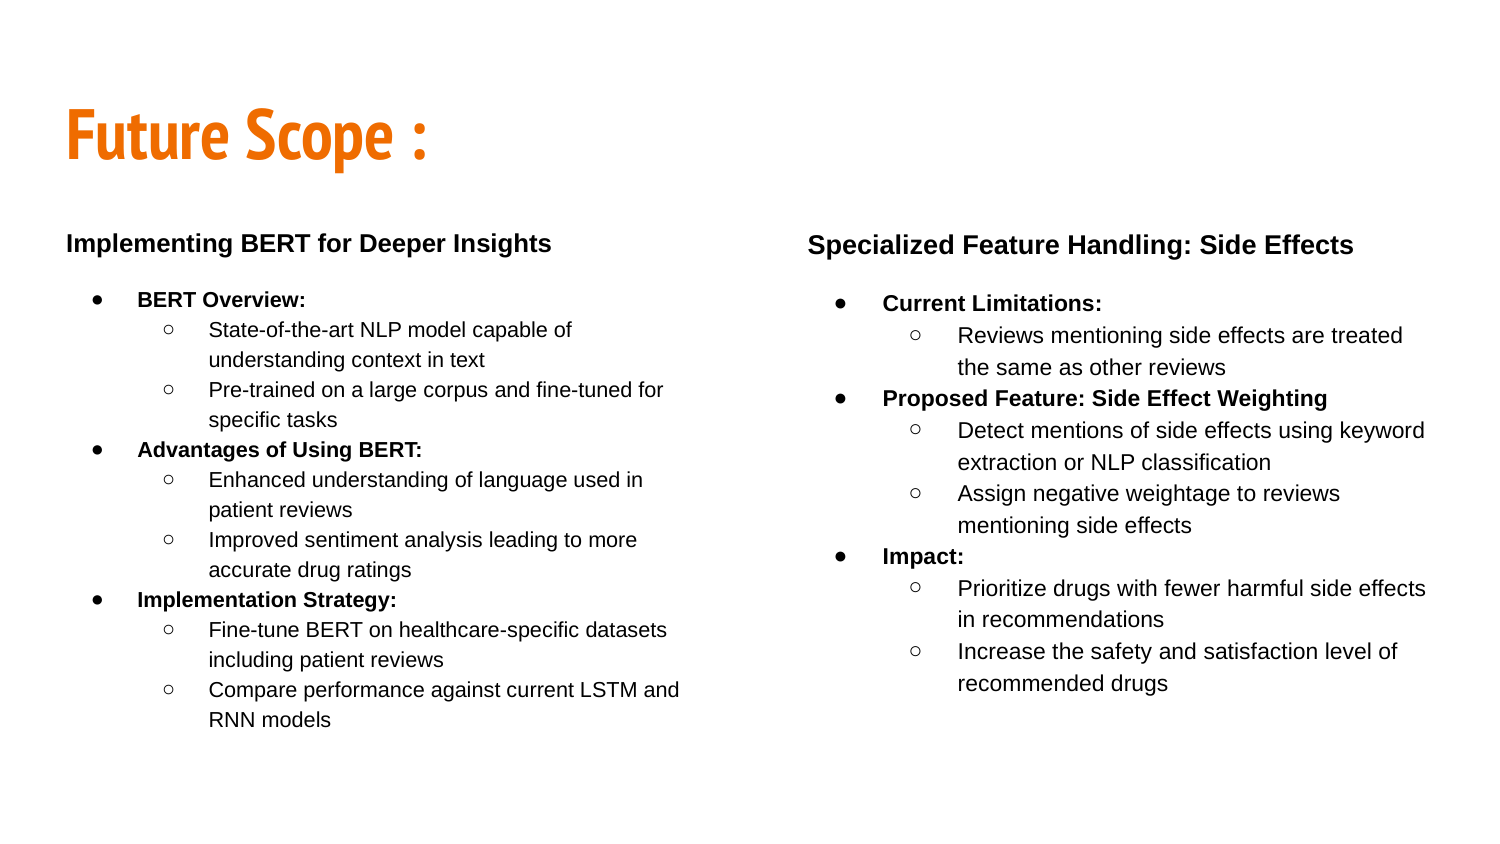

# Future Scope :
Implementing BERT for Deeper Insights
BERT Overview:
State-of-the-art NLP model capable of understanding context in text
Pre-trained on a large corpus and fine-tuned for specific tasks
Advantages of Using BERT:
Enhanced understanding of language used in patient reviews
Improved sentiment analysis leading to more accurate drug ratings
Implementation Strategy:
Fine-tune BERT on healthcare-specific datasets including patient reviews
Compare performance against current LSTM and RNN models

Specialized Feature Handling: Side Effects
Current Limitations:
Reviews mentioning side effects are treated the same as other reviews
Proposed Feature: Side Effect Weighting
Detect mentions of side effects using keyword extraction or NLP classification
Assign negative weightage to reviews mentioning side effects
Impact:
Prioritize drugs with fewer harmful side effects in recommendations
Increase the safety and satisfaction level of recommended drugs